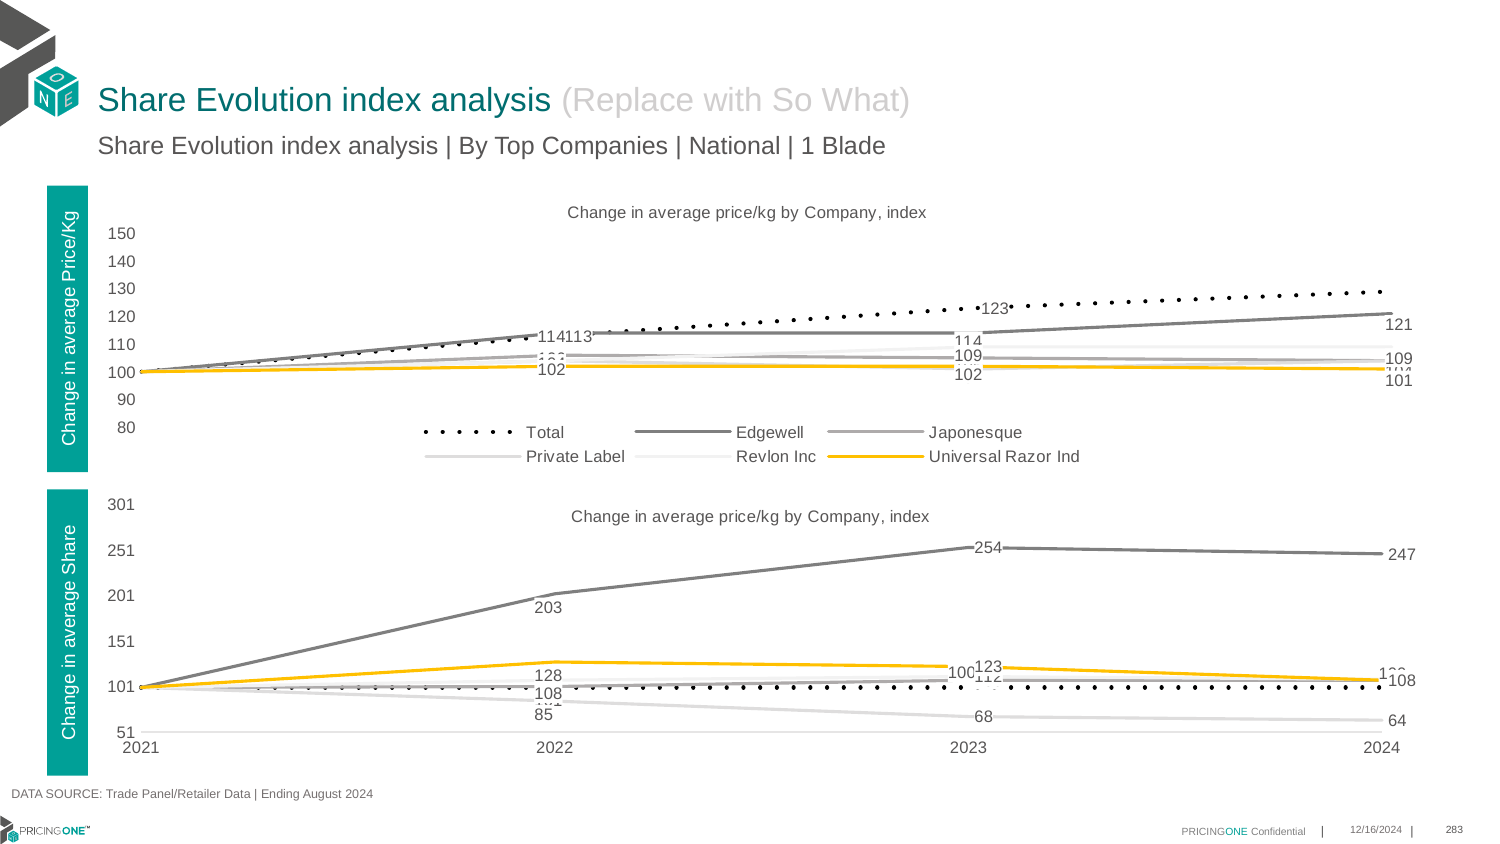

# Share Evolution index analysis (Replace with So What)
Share Evolution index analysis | By Top Companies | National | 1 Blade

### Chart: Change in average price/kg by Company, index

| Category | Total | Edgewell | Japonesque | Private Label | Revlon Inc | Universal Razor Ind |
|---|---|---|---|---|---|---|
| 2021 | 100.0 | 100.0 | 100.0 | 100.0 | 100.0 | 100.0 |
| 2022 | 113.0 | 114.0 | 106.0 | 104.0 | 104.0 | 102.0 |
| 2023 | 123.0 | 114.0 | 105.0 | 101.0 | 109.0 | 102.0 |
| 2024 | 129.0 | 121.0 | 104.0 | 104.0 | 109.0 | 101.0 |
Change in average Price/Kg

### Chart: Change in average price/kg by Company, index

| Category | Total | Edgewell | Japonesque | Private Label | Revlon Inc | Universal Razor Ind |
|---|---|---|---|---|---|---|
| 2021 | 100.0 | 100.0 | 100.0 | 100.0 | 100.0 | 100.0 |
| 2022 | 100.0 | 203.0 | 101.0 | 85.0 | 108.0 | 128.0 |
| 2023 | 100.0 | 254.0 | 108.0 | 68.0 | 112.0 | 123.0 |
| 2024 | 100.0 | 247.0 | 108.0 | 64.0 | 109.0 | 108.0 |
Change in average Share
DATA SOURCE: Trade Panel/Retailer Data | Ending August 2024

12/16/2024
283